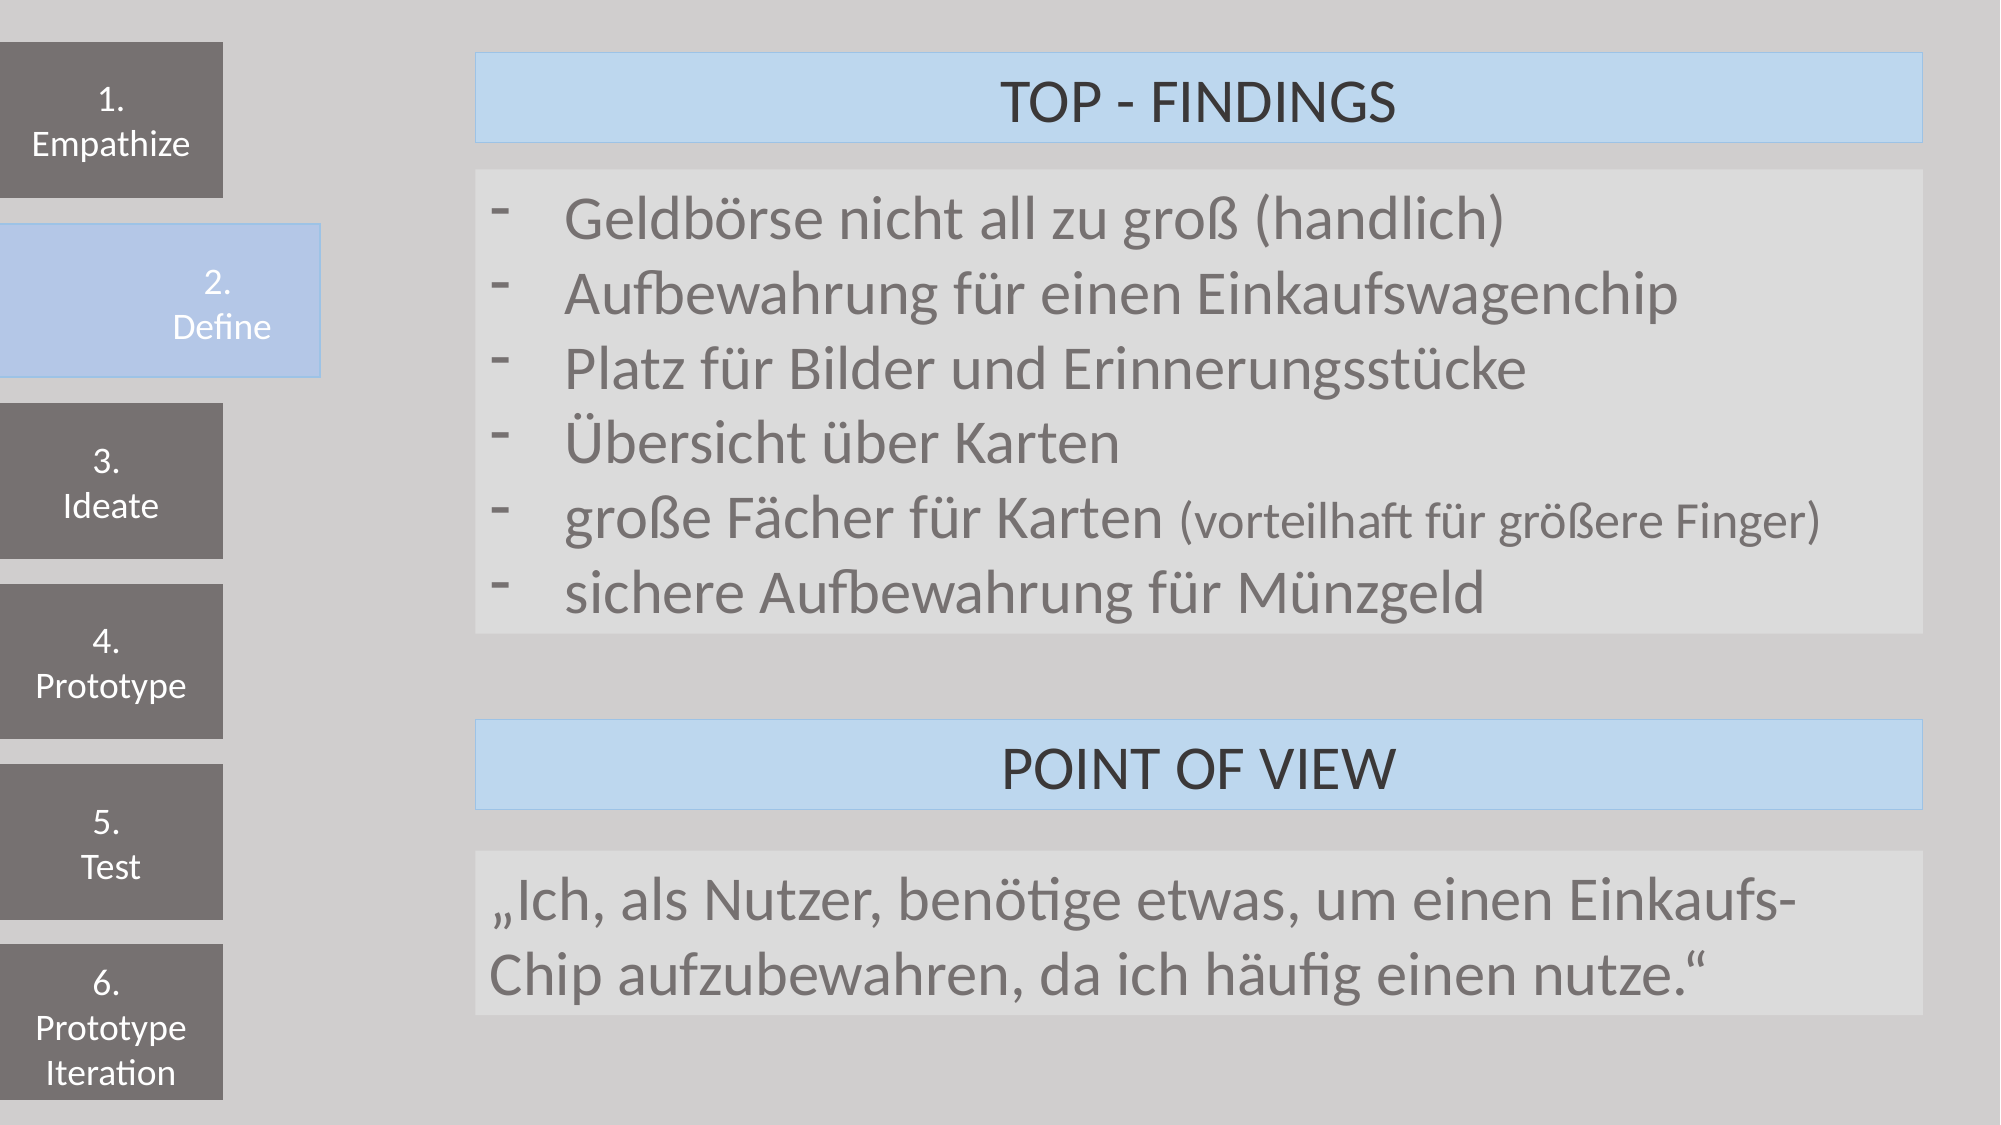

TOP - FINDINGS
1. Empathize
Geldbörse nicht all zu groß (handlich)
Aufbewahrung für einen Einkaufswagenchip
Platz für Bilder und Erinnerungsstücke
Übersicht über Karten
große Fächer für Karten (vorteilhaft für größere Finger)
sichere Aufbewahrung für Münzgeld

2.
Define

3.
Ideate

4.
Prototype
POINT OF VIEW

5.
Test
„Ich, als Nutzer, benötige etwas, um einen Einkaufs-Chip aufzubewahren, da ich häufig einen nutze.“

6.
Prototype Iteration